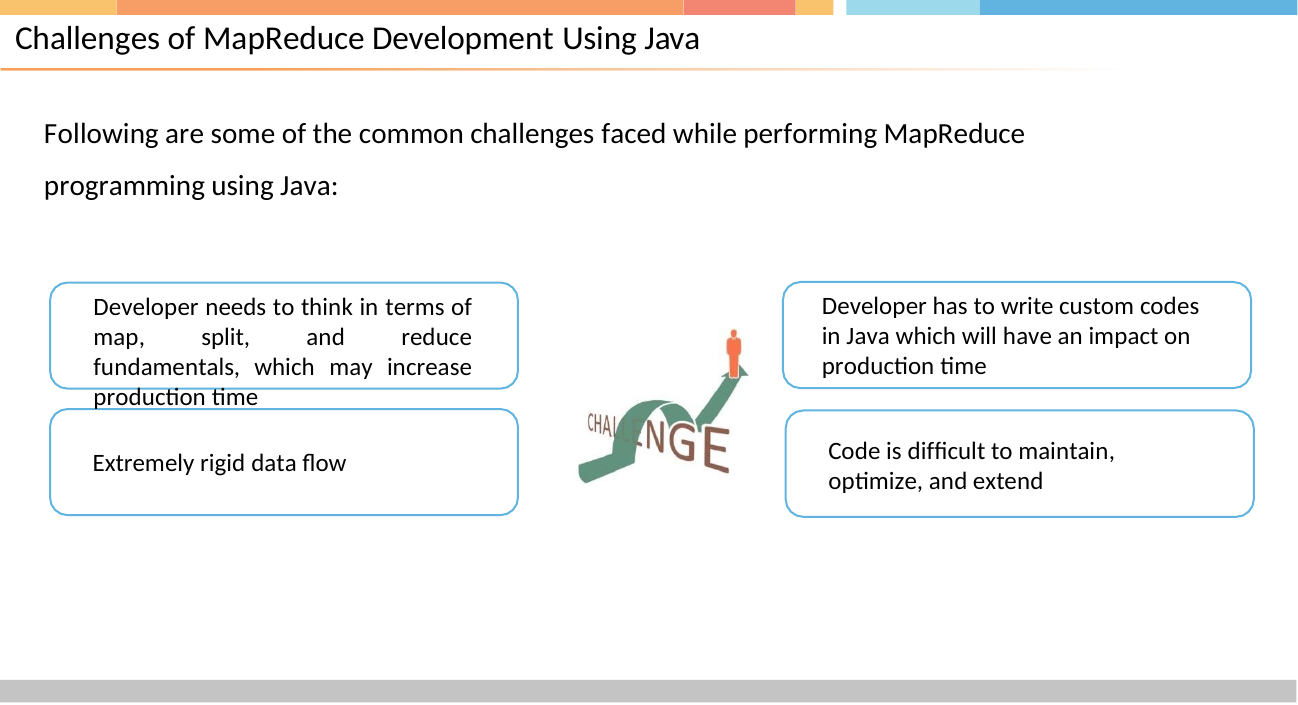

# Challenges of MapReduce Development Using Java

Following are some of the common challenges faced while performing MapReduce programming using Java:

Developer has to write custom codes in Java which will have an impact on production time
Developer needs to think in terms of map, split, and reduce fundamentals, which may increase production time

Code is difficult to maintain, optimize, and extend
Extremely rigid data flow